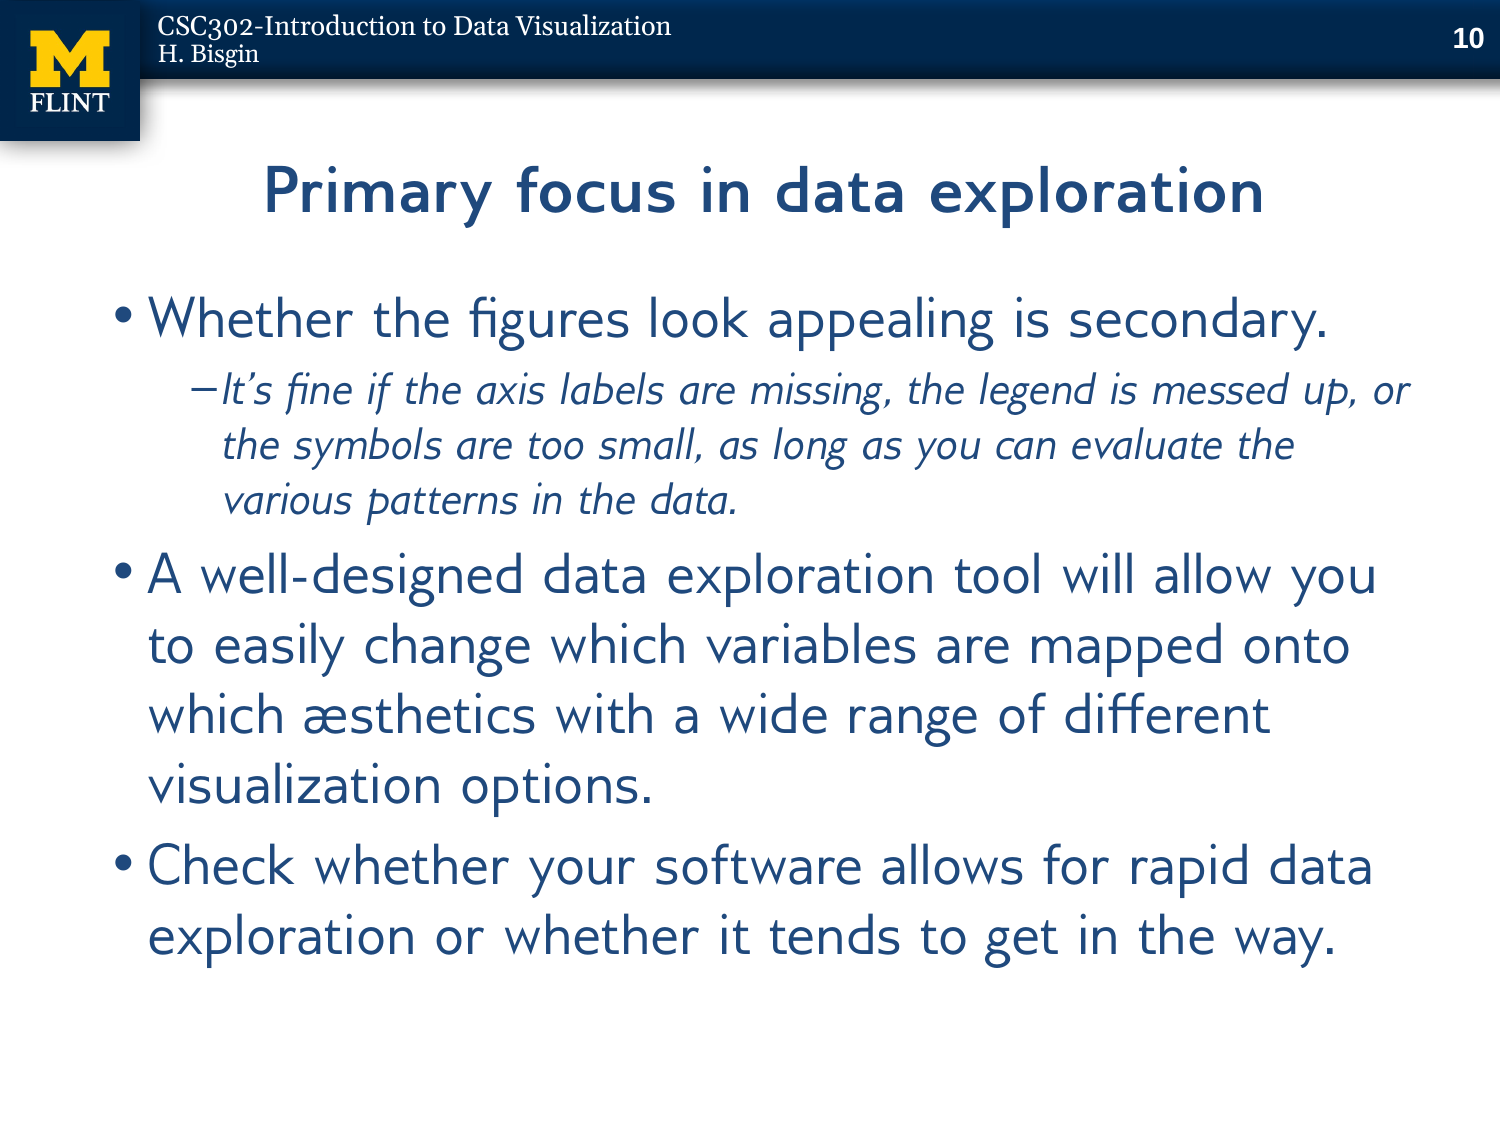

10
# Primary focus in data exploration
Whether the figures look appealing is secondary.
It’s fine if the axis labels are missing, the legend is messed up, or the symbols are too small, as long as you can evaluate the various patterns in the data.
A well-designed data exploration tool will allow you to easily change which variables are mapped onto which aesthetics with a wide range of different visualization options.
Check whether your software allows for rapid data exploration or whether it tends to get in the way.